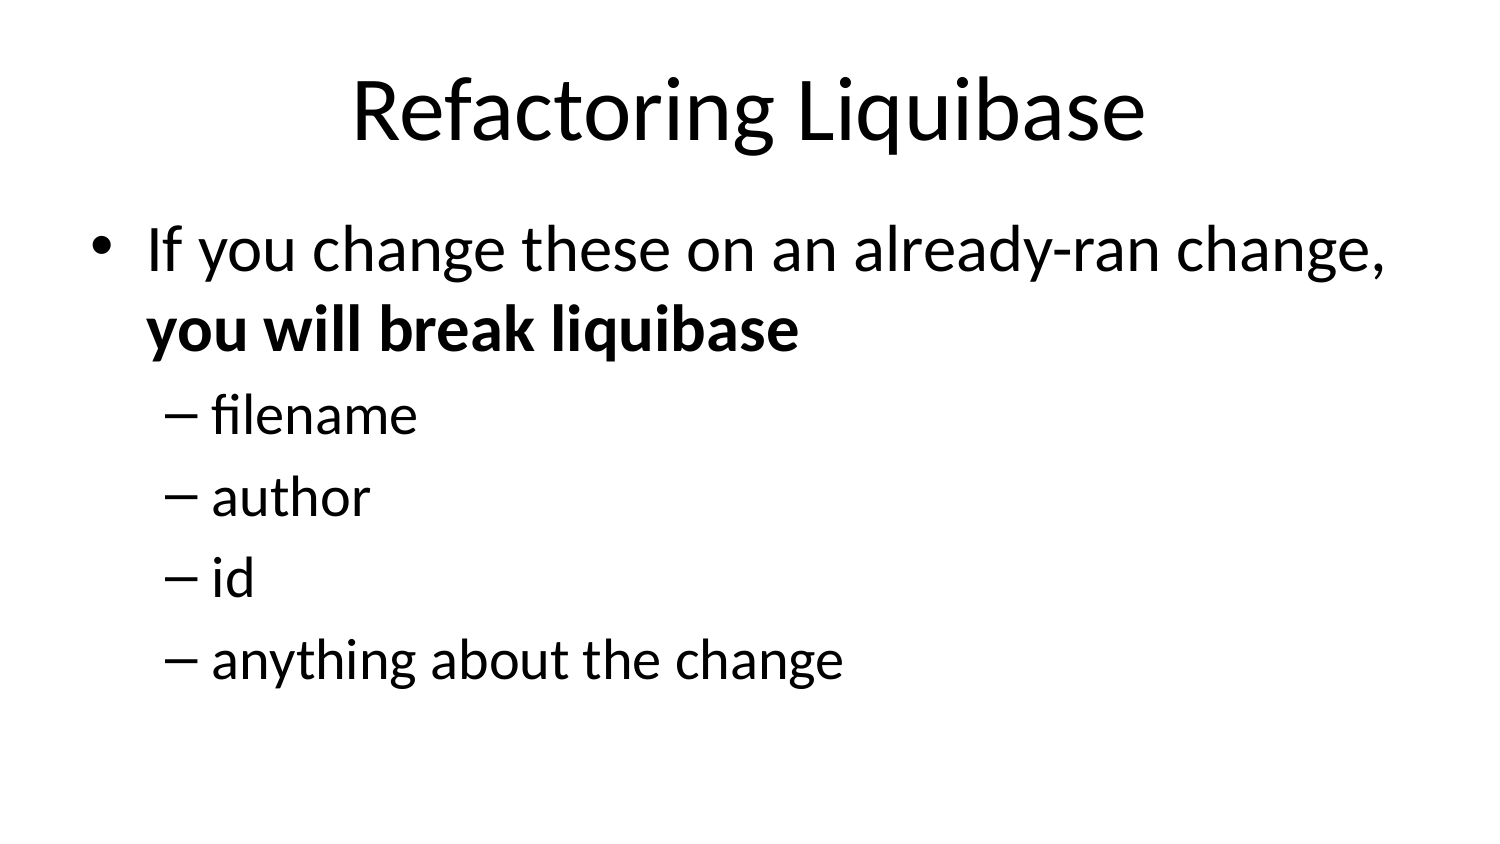

# Refactoring Liquibase
If you change these on an already-ran change, you will break liquibase
filename
author
id
anything about the change